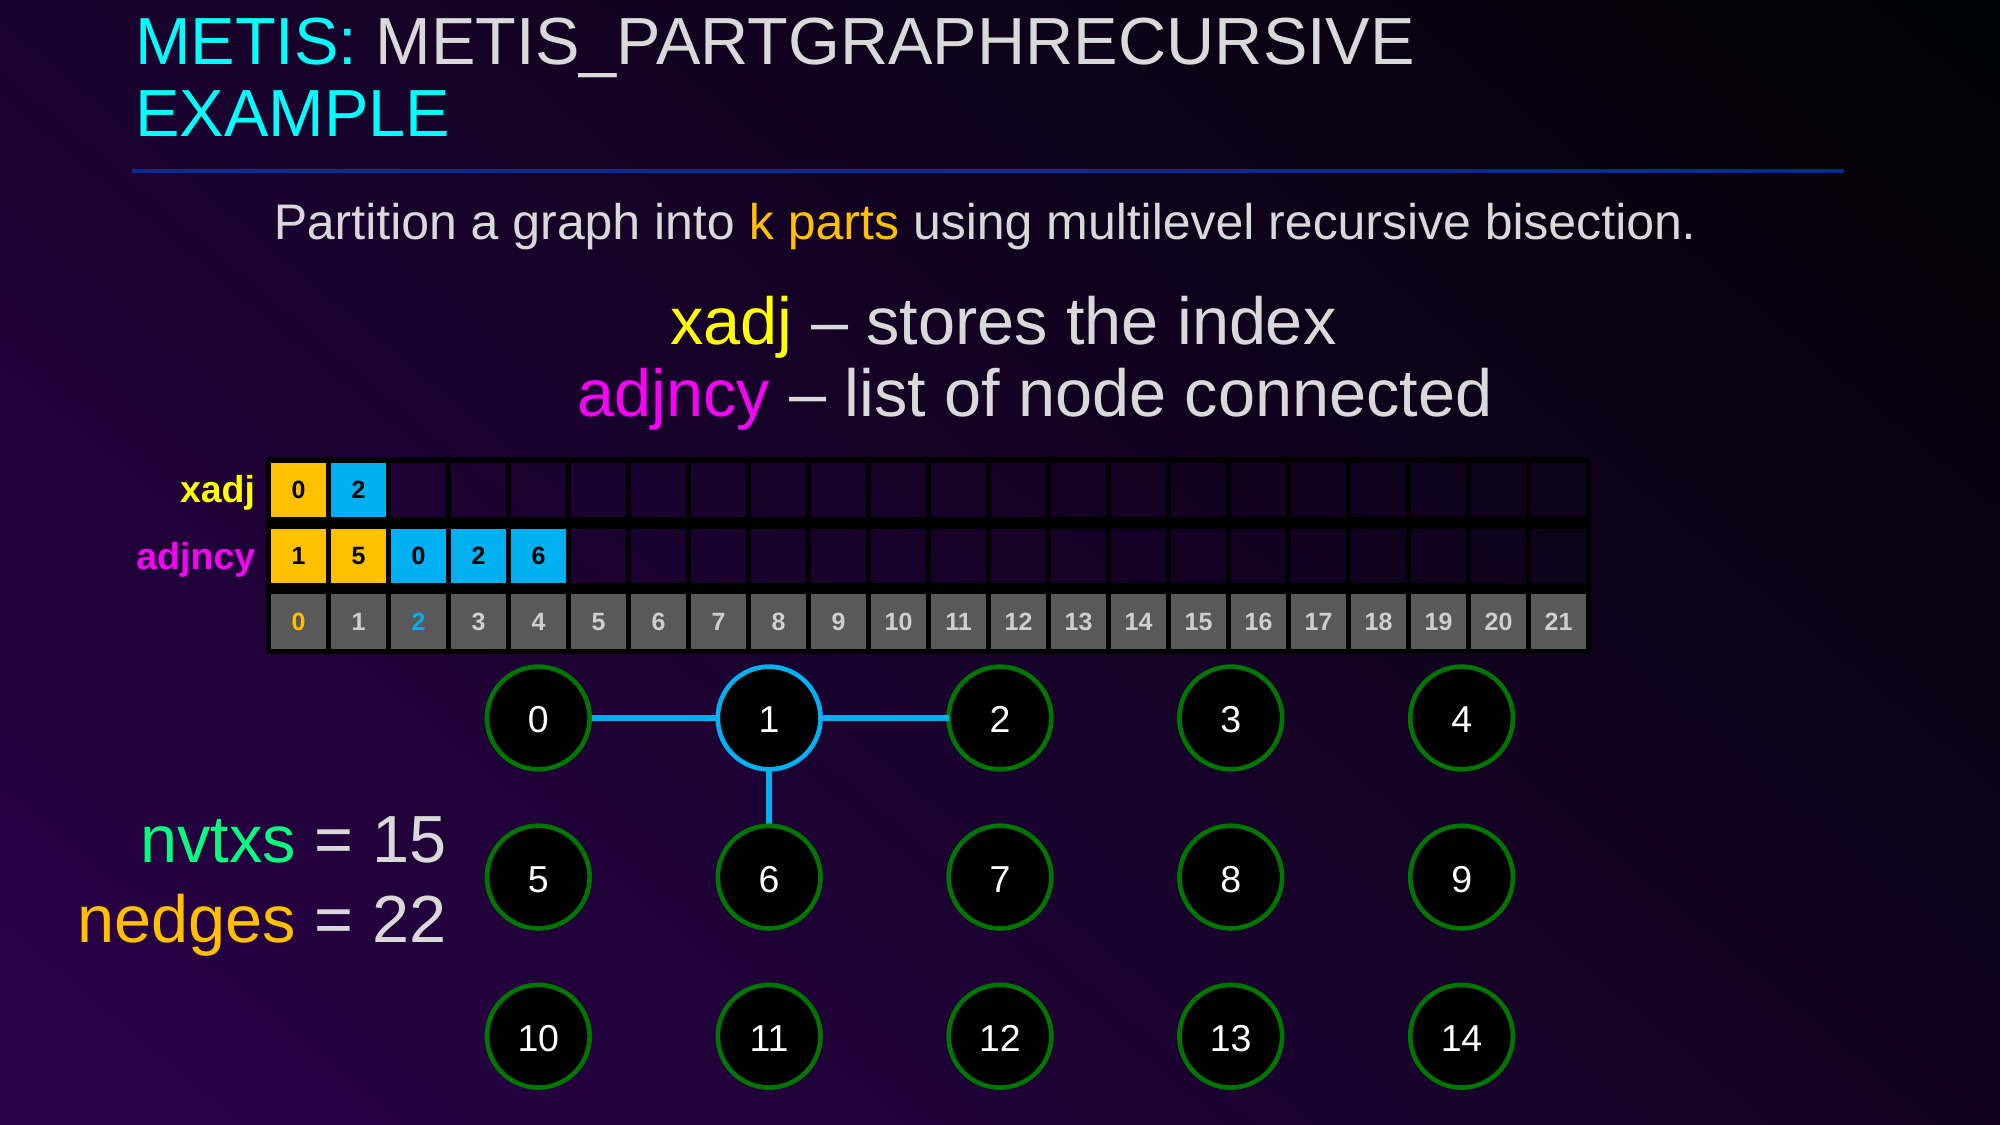

# METIS: METIS_PartGraphRecursive      EXAMPLE
Partition a graph into k parts using multilevel recursive bisection.
     xadj – stores the index
adjncy – list of node connected

     xadj
| 0 | 2 |  |  |  |  |  |  |  |  |  |  |  |  |  |  |  |  |  |  |  |  |
| --- | --- | --- | --- | --- | --- | --- | --- | --- | --- | --- | --- | --- | --- | --- | --- | --- | --- | --- | --- | --- | --- |
adjncy
| 1 | 5 | 0 | 2 | 6 |  |  |  |  |  |  |  |  |  |  |  |  |  |  |  |  |  |
| --- | --- | --- | --- | --- | --- | --- | --- | --- | --- | --- | --- | --- | --- | --- | --- | --- | --- | --- | --- | --- | --- |
| 0 | 1 | 2 | 3 | 4 | 5 | 6 | 7 | 8 | 9 | 10 | 11 | 12 | 13 | 14 | 15 | 16 | 17 | 18 | 19 | 20 | 21 |
| --- | --- | --- | --- | --- | --- | --- | --- | --- | --- | --- | --- | --- | --- | --- | --- | --- | --- | --- | --- | --- | --- |
0
1
2
3
4
5
6
7
8
9
10
11
12
13
14
    nvtxs = 15
nedges = 22